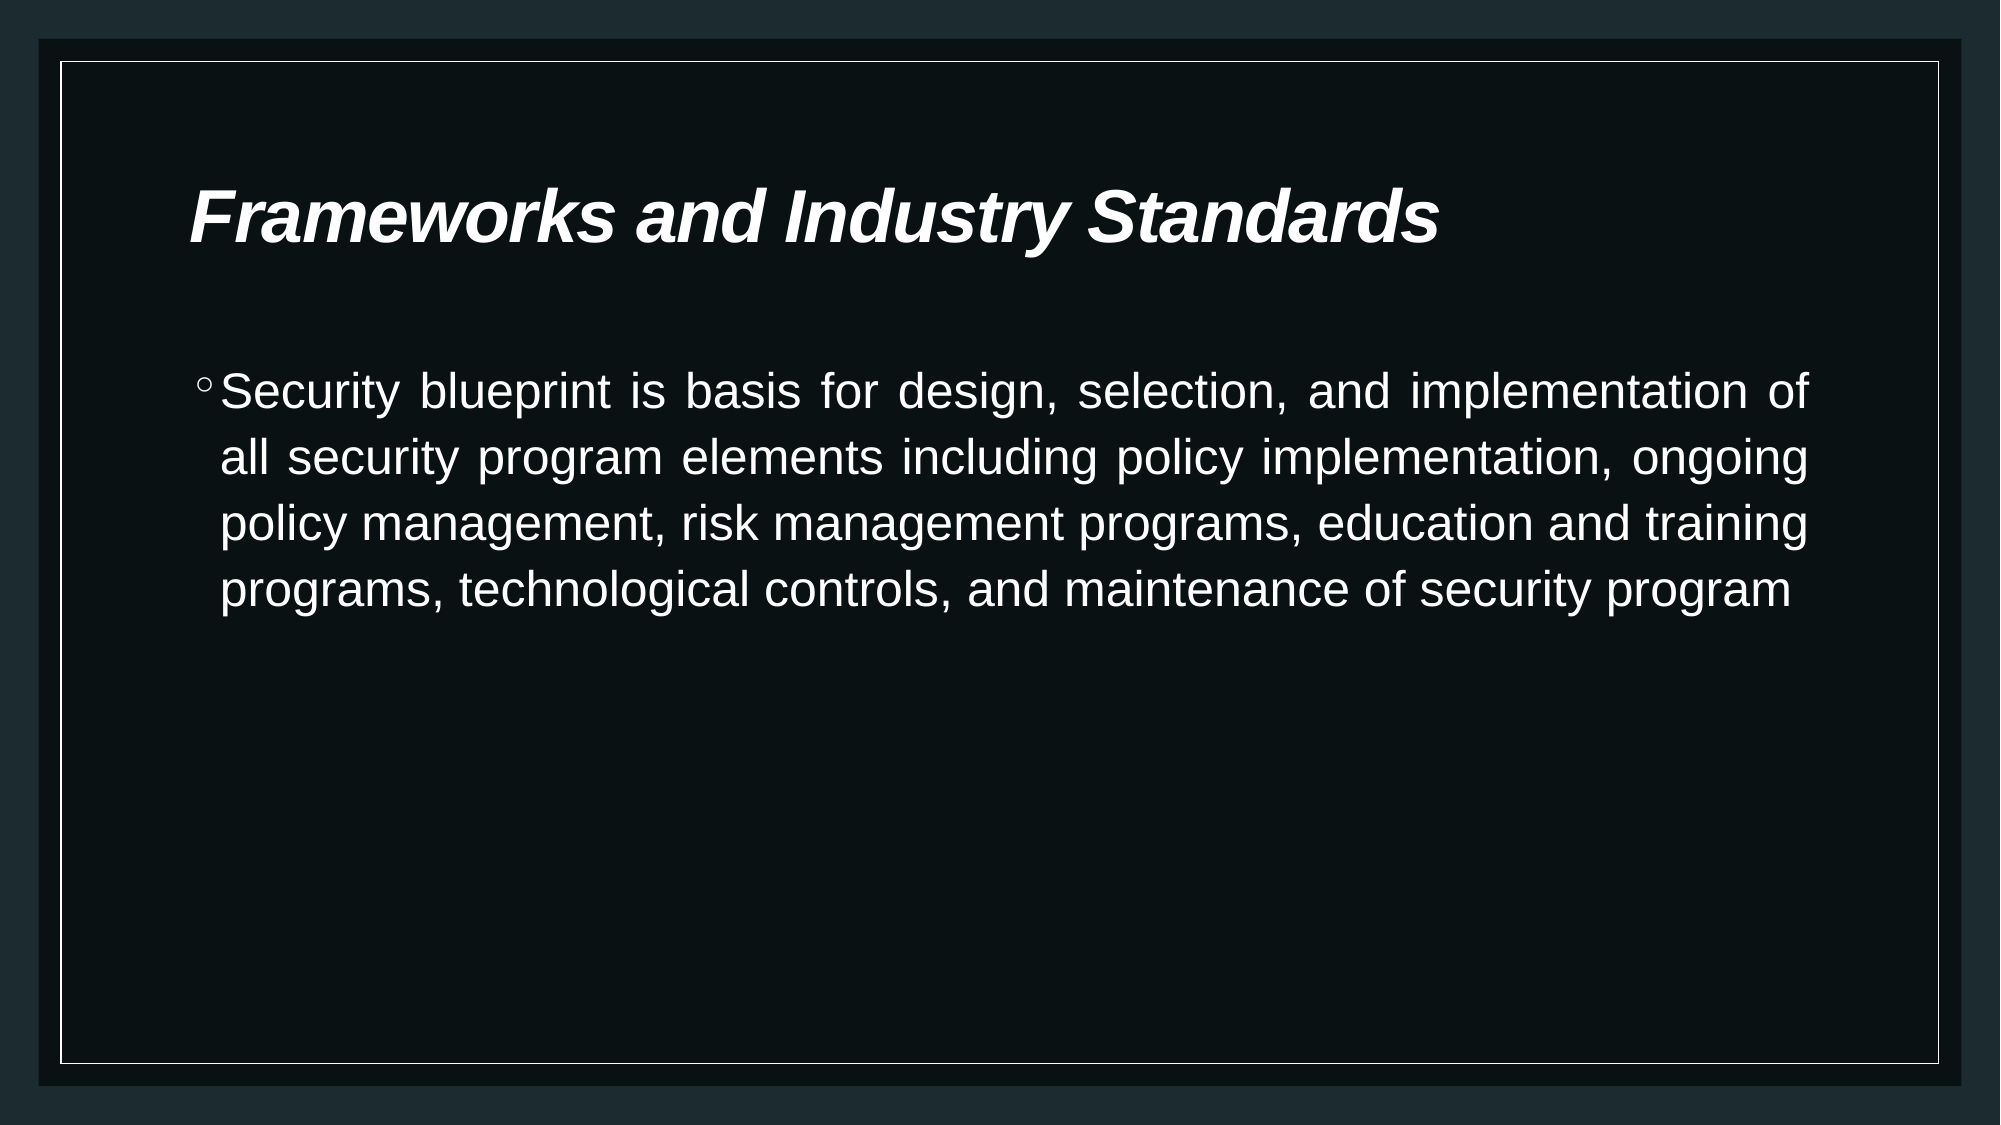

# Frameworks and Industry Standards
Security blueprint is basis for design, selection, and implementation of all security program elements including policy implementation, ongoing policy management, risk management programs, education and training programs, technological controls, and maintenance of security program